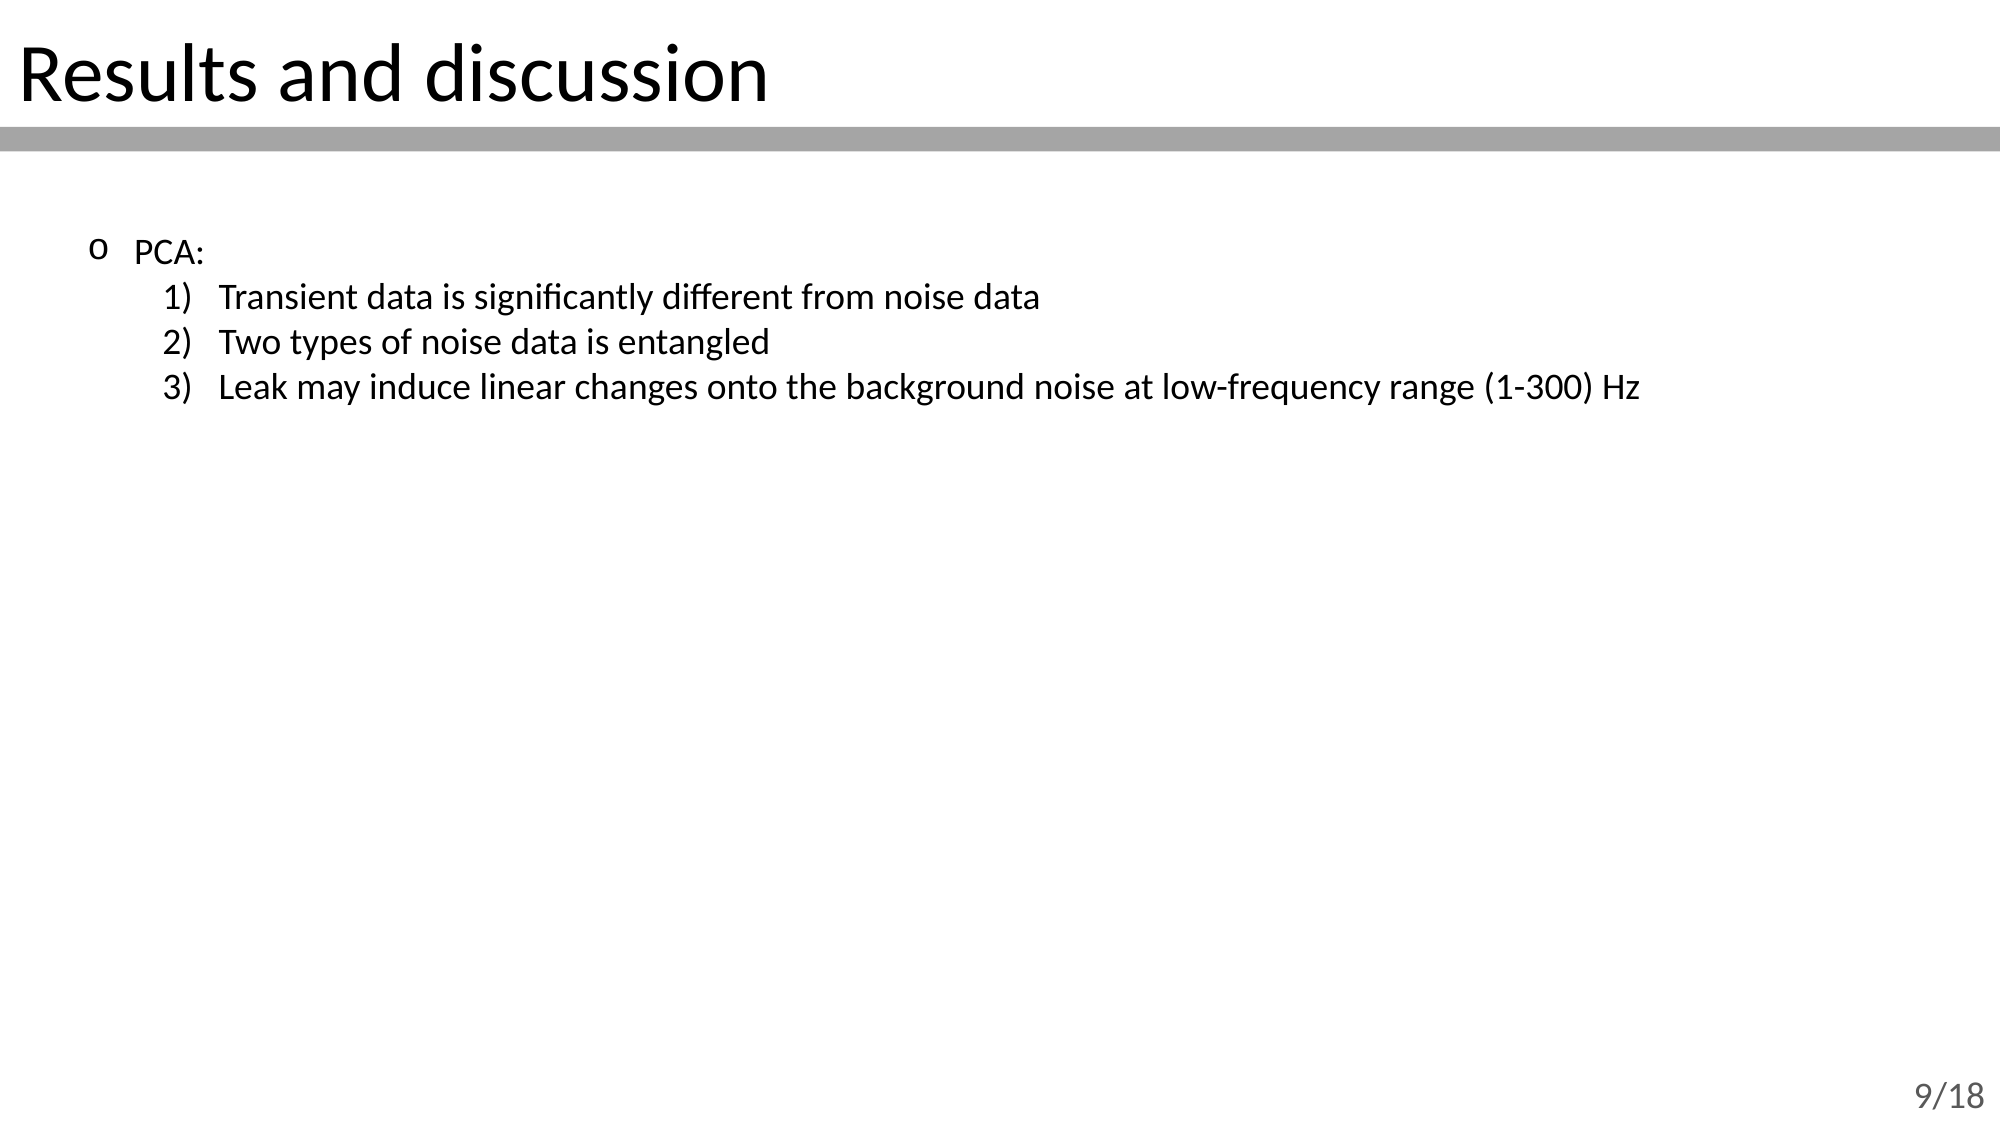

Results and discussion

PCA:
Transient data is significantly different from noise data
Two types of noise data is entangled
Leak may induce linear changes onto the background noise at low-frequency range (1-300) Hz
9/18